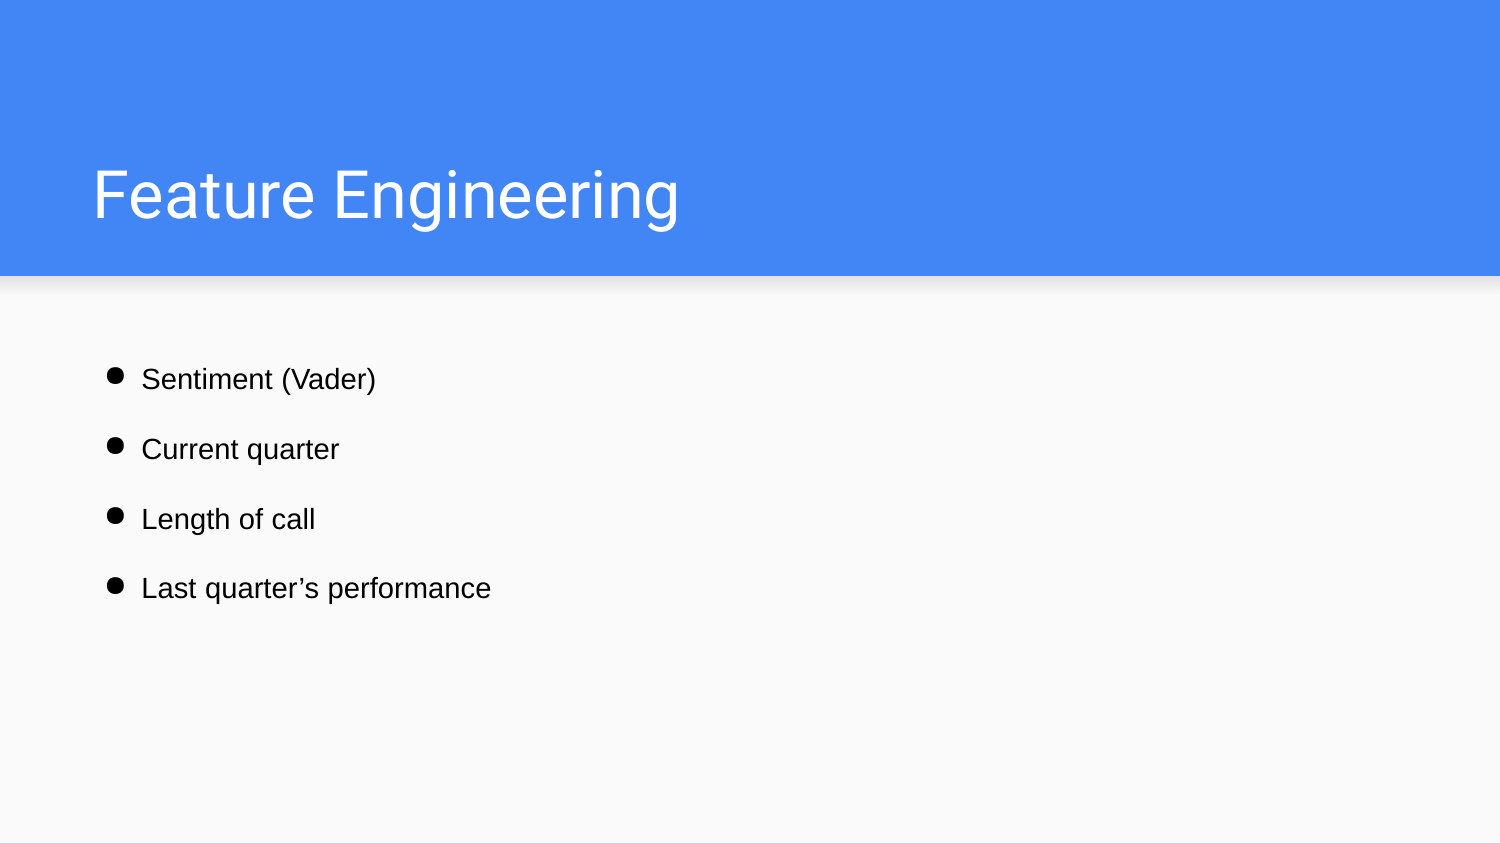

# Feature Engineering
Sentiment (Vader)

Current quarter

Length of call

Last quarter’s performance